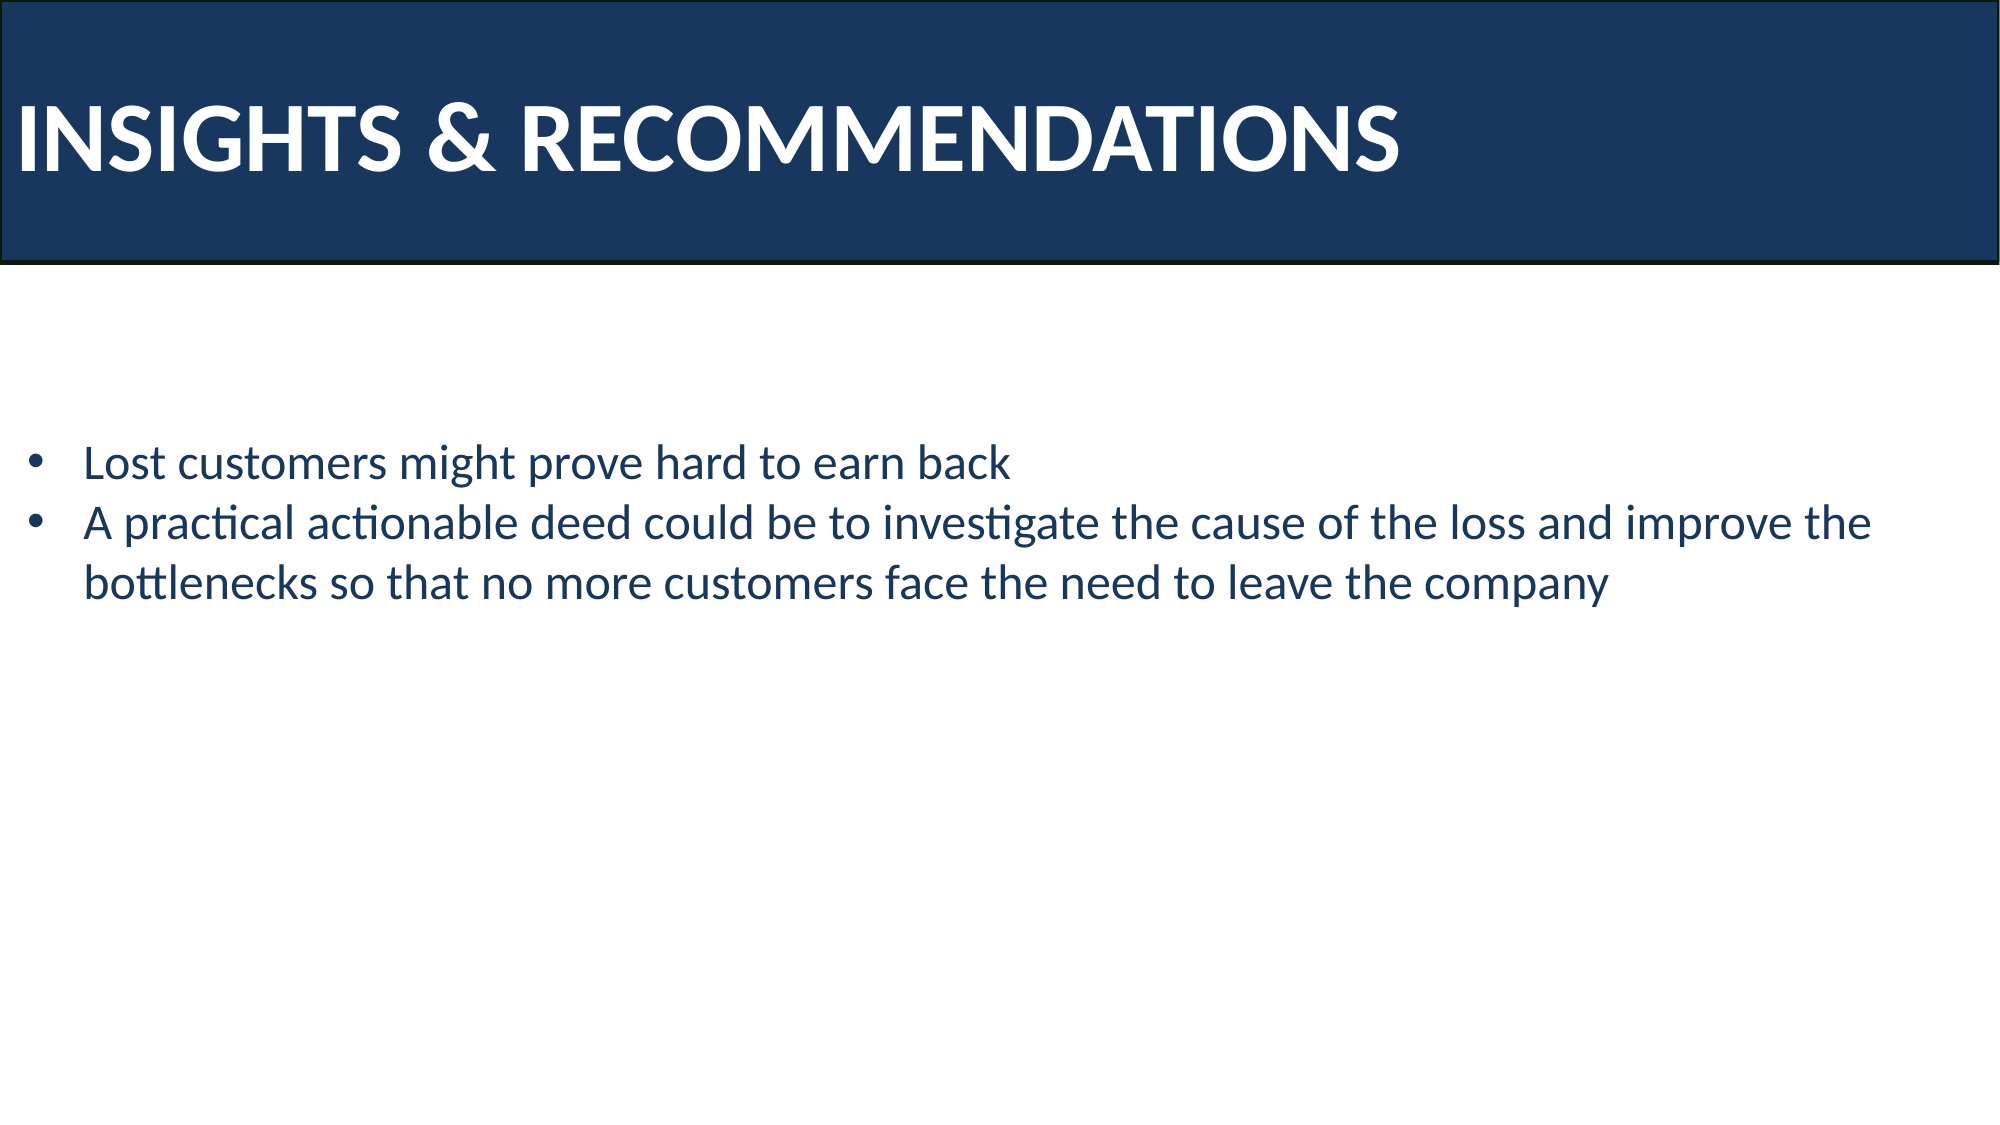

INSIGHTS & RECOMMENDATIONS

Lost customers might prove hard to earn back
A practical actionable deed could be to investigate the cause of the loss and improve the bottlenecks so that no more customers face the need to leave the company